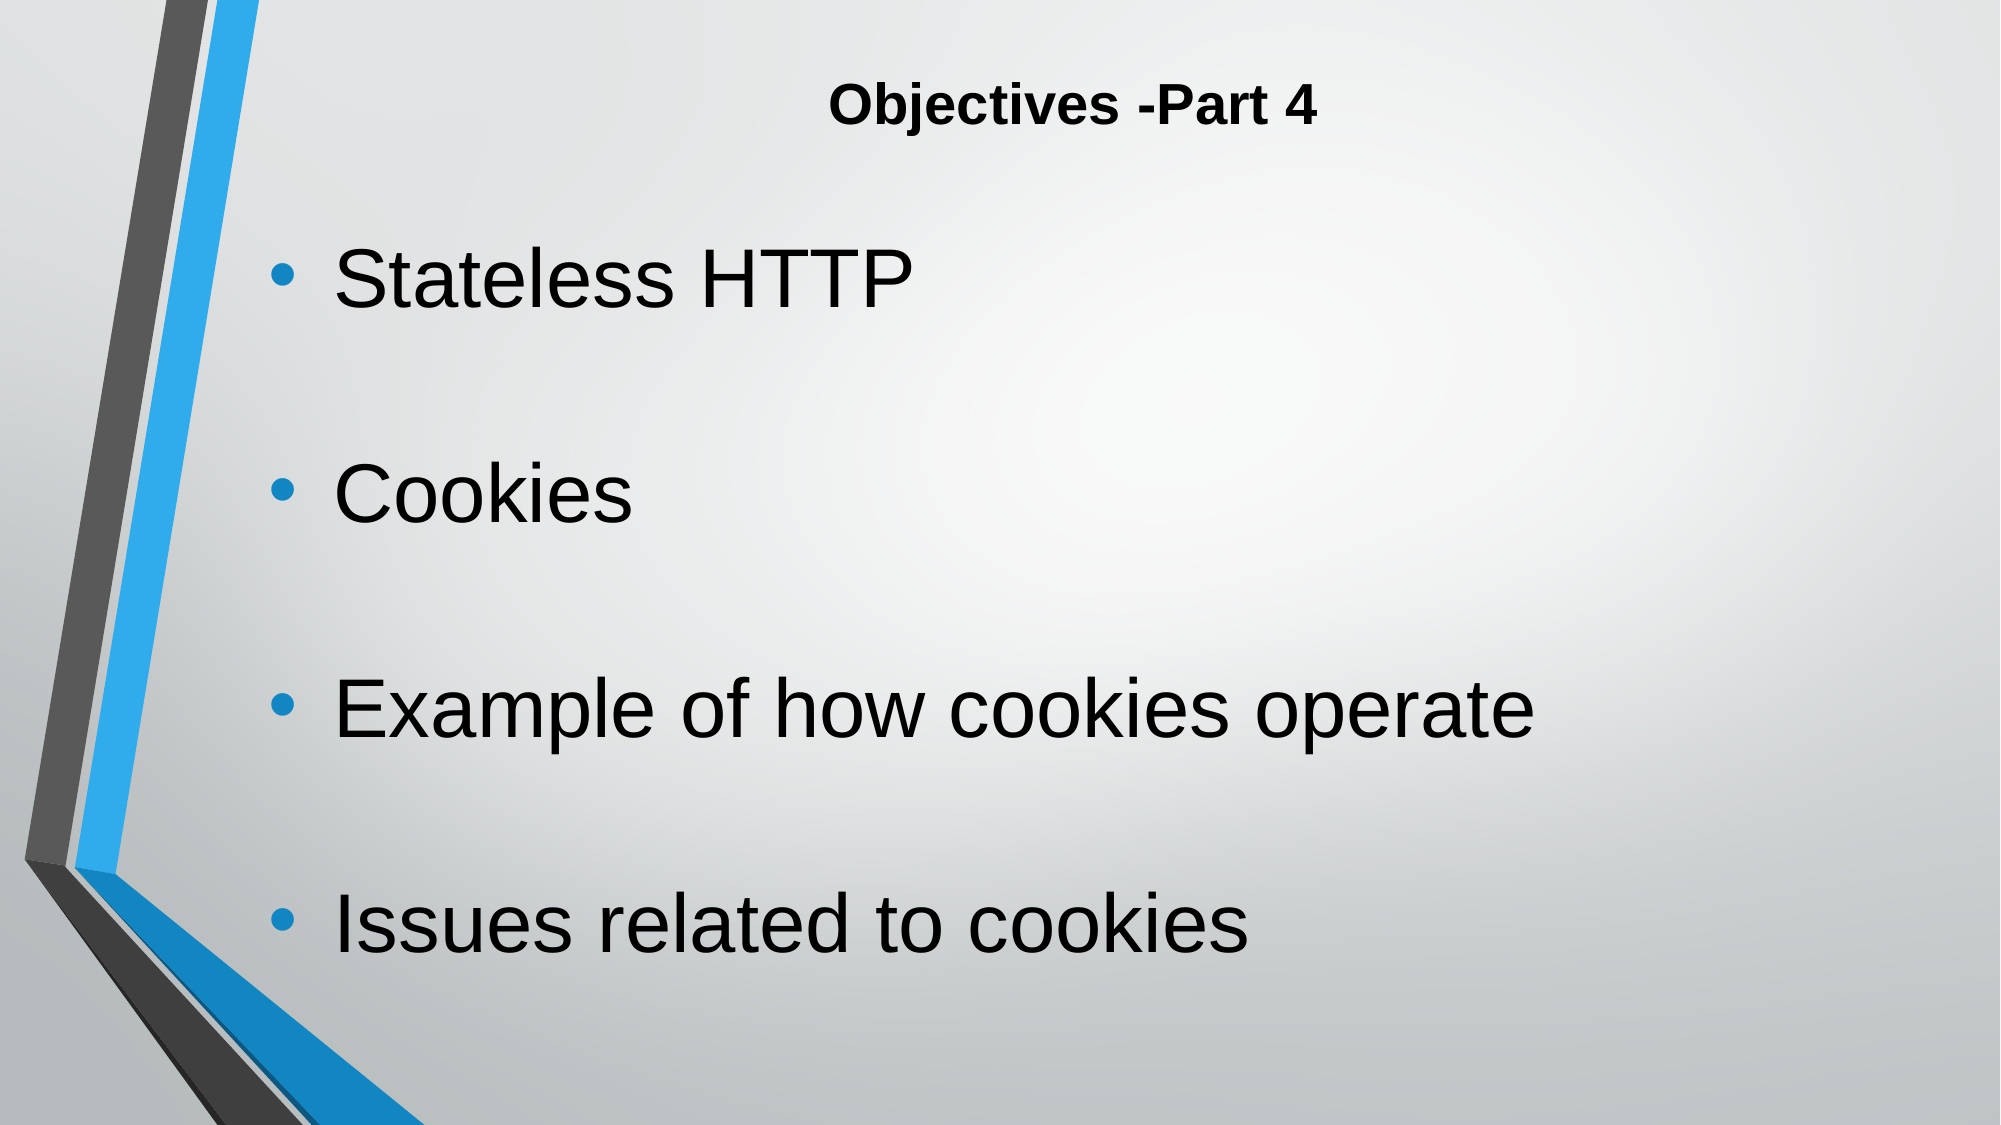

# Objectives -Part 4
Stateless HTTP

Cookies

Example of how cookies operate

Issues related to cookies